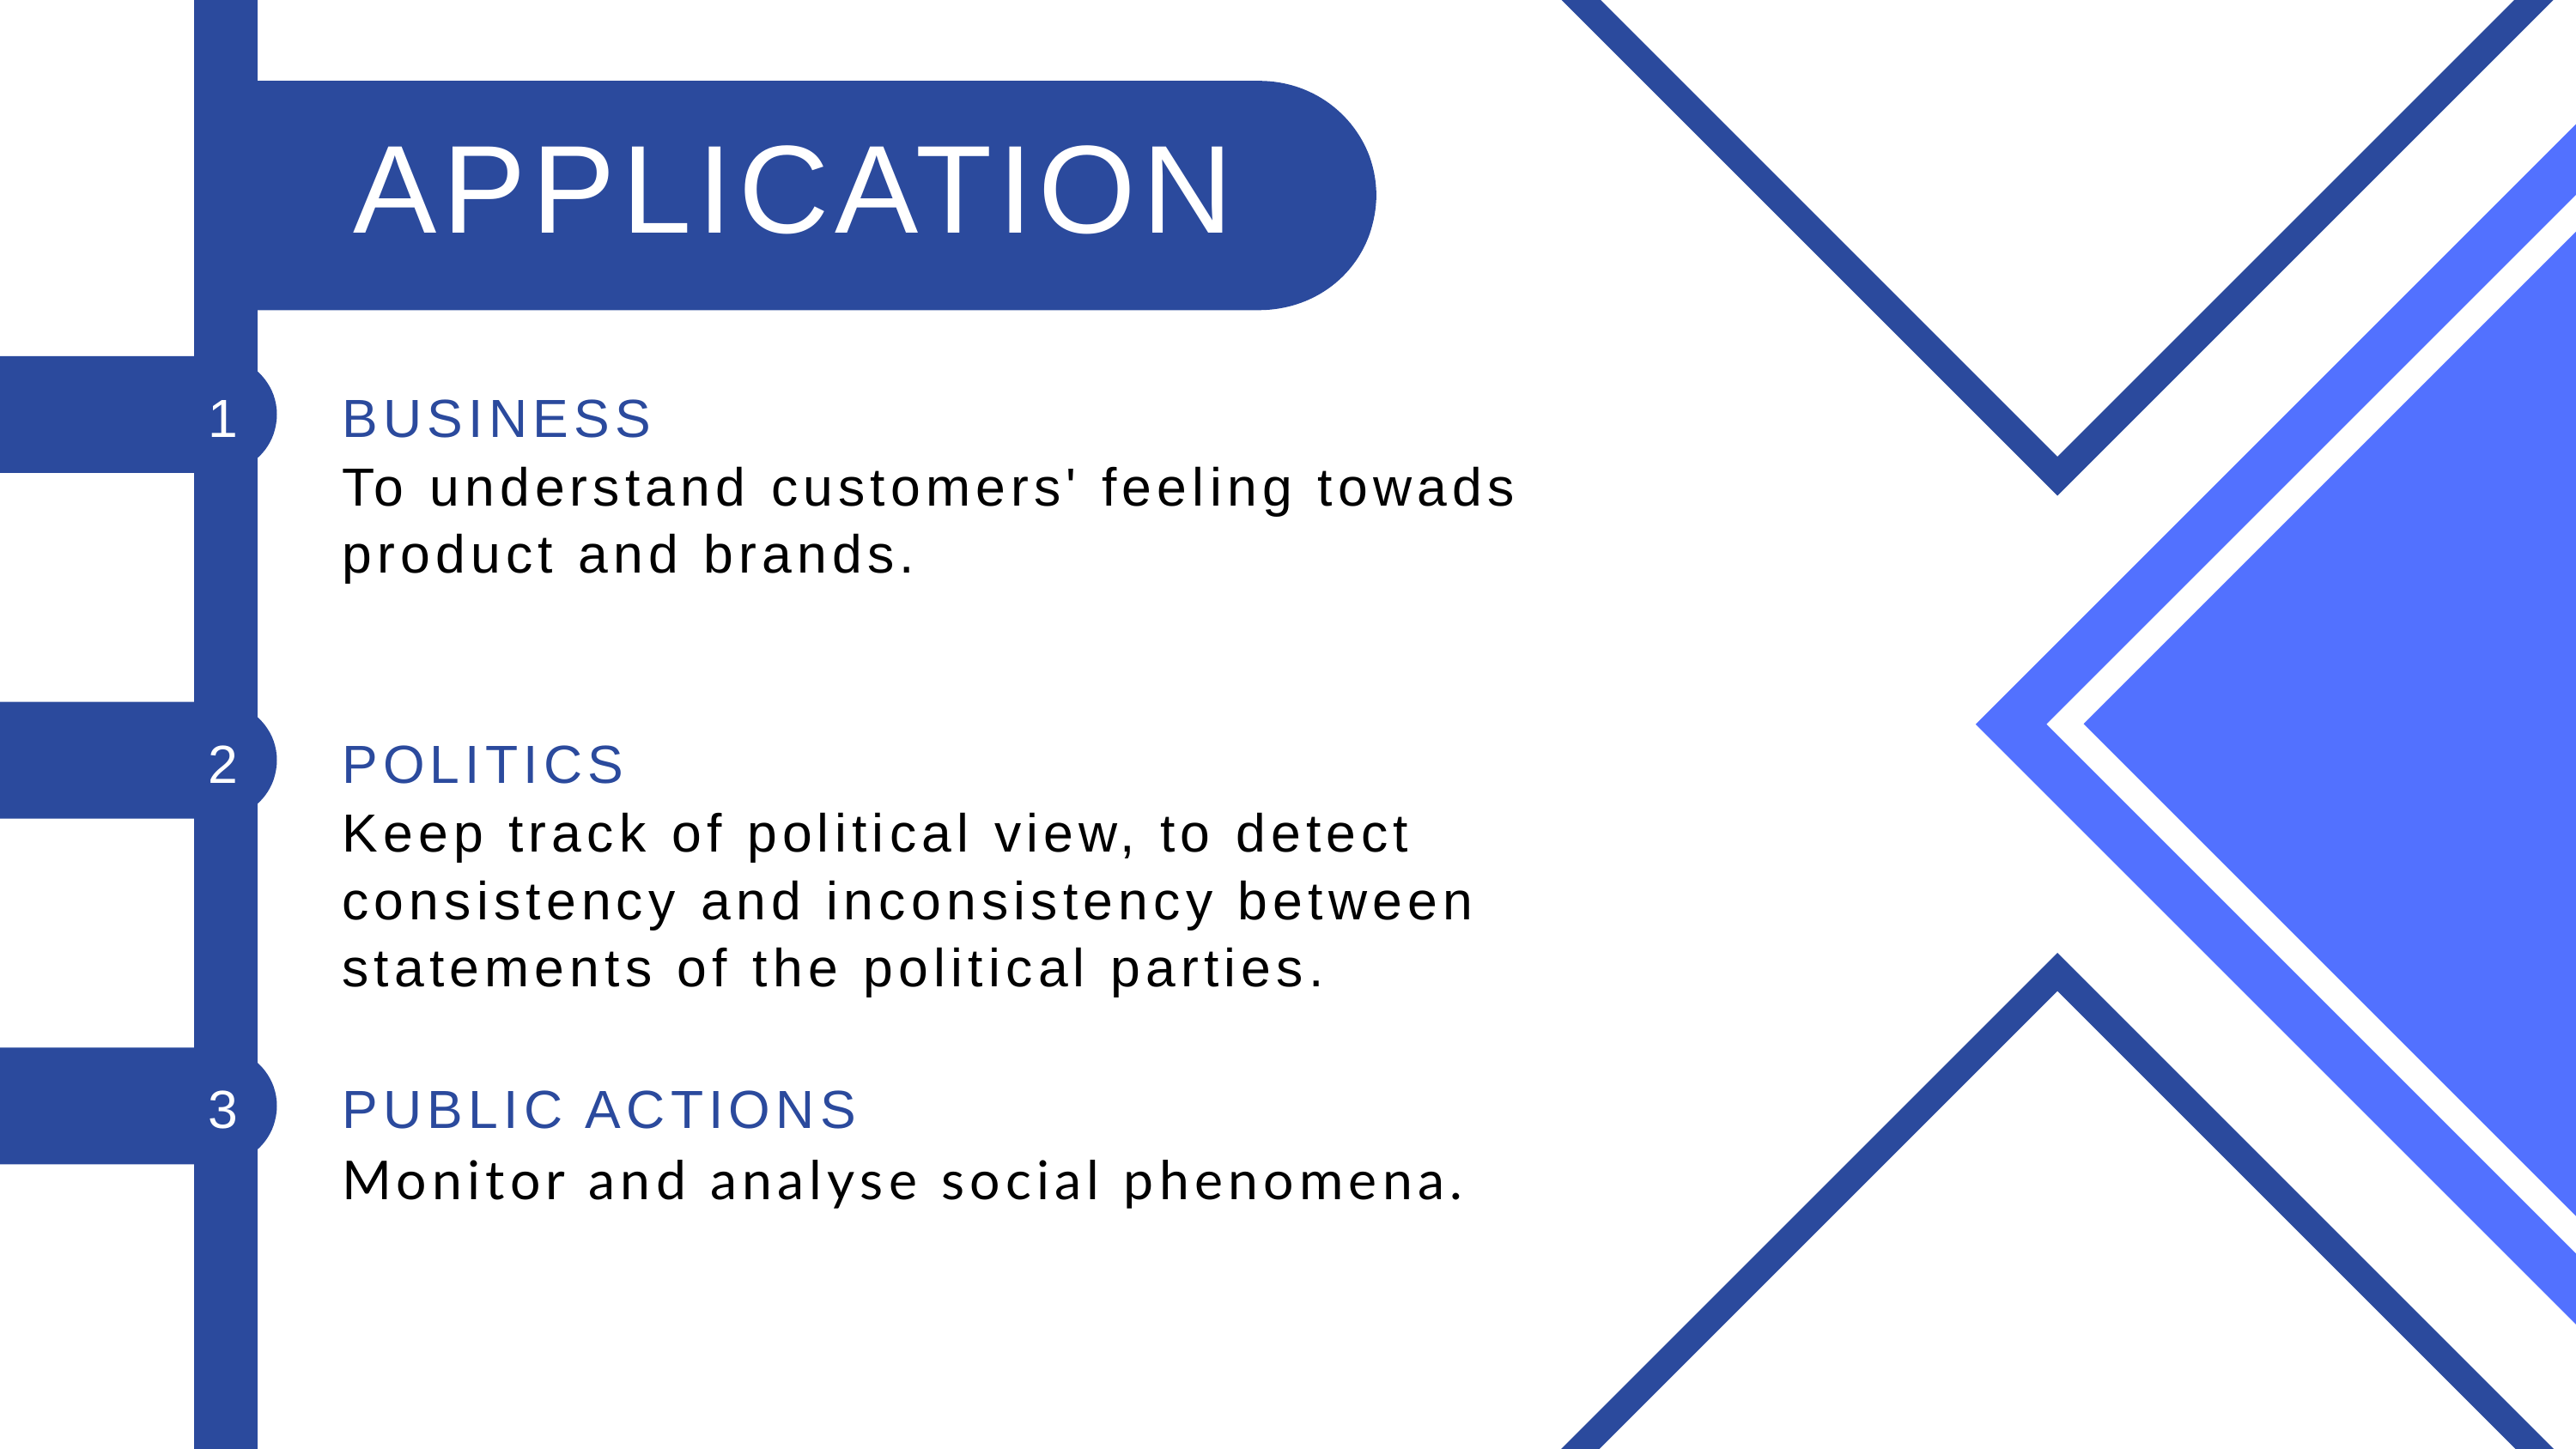

APPLICATION

1
BUSINESS
To understand customers' feeling towads product and brands.

2
POLITICS
Keep track of political view, to detect consistency and inconsistency between statements of the political parties.

3
PUBLIC ACTIONS

Monitor and analyse social phenomena.